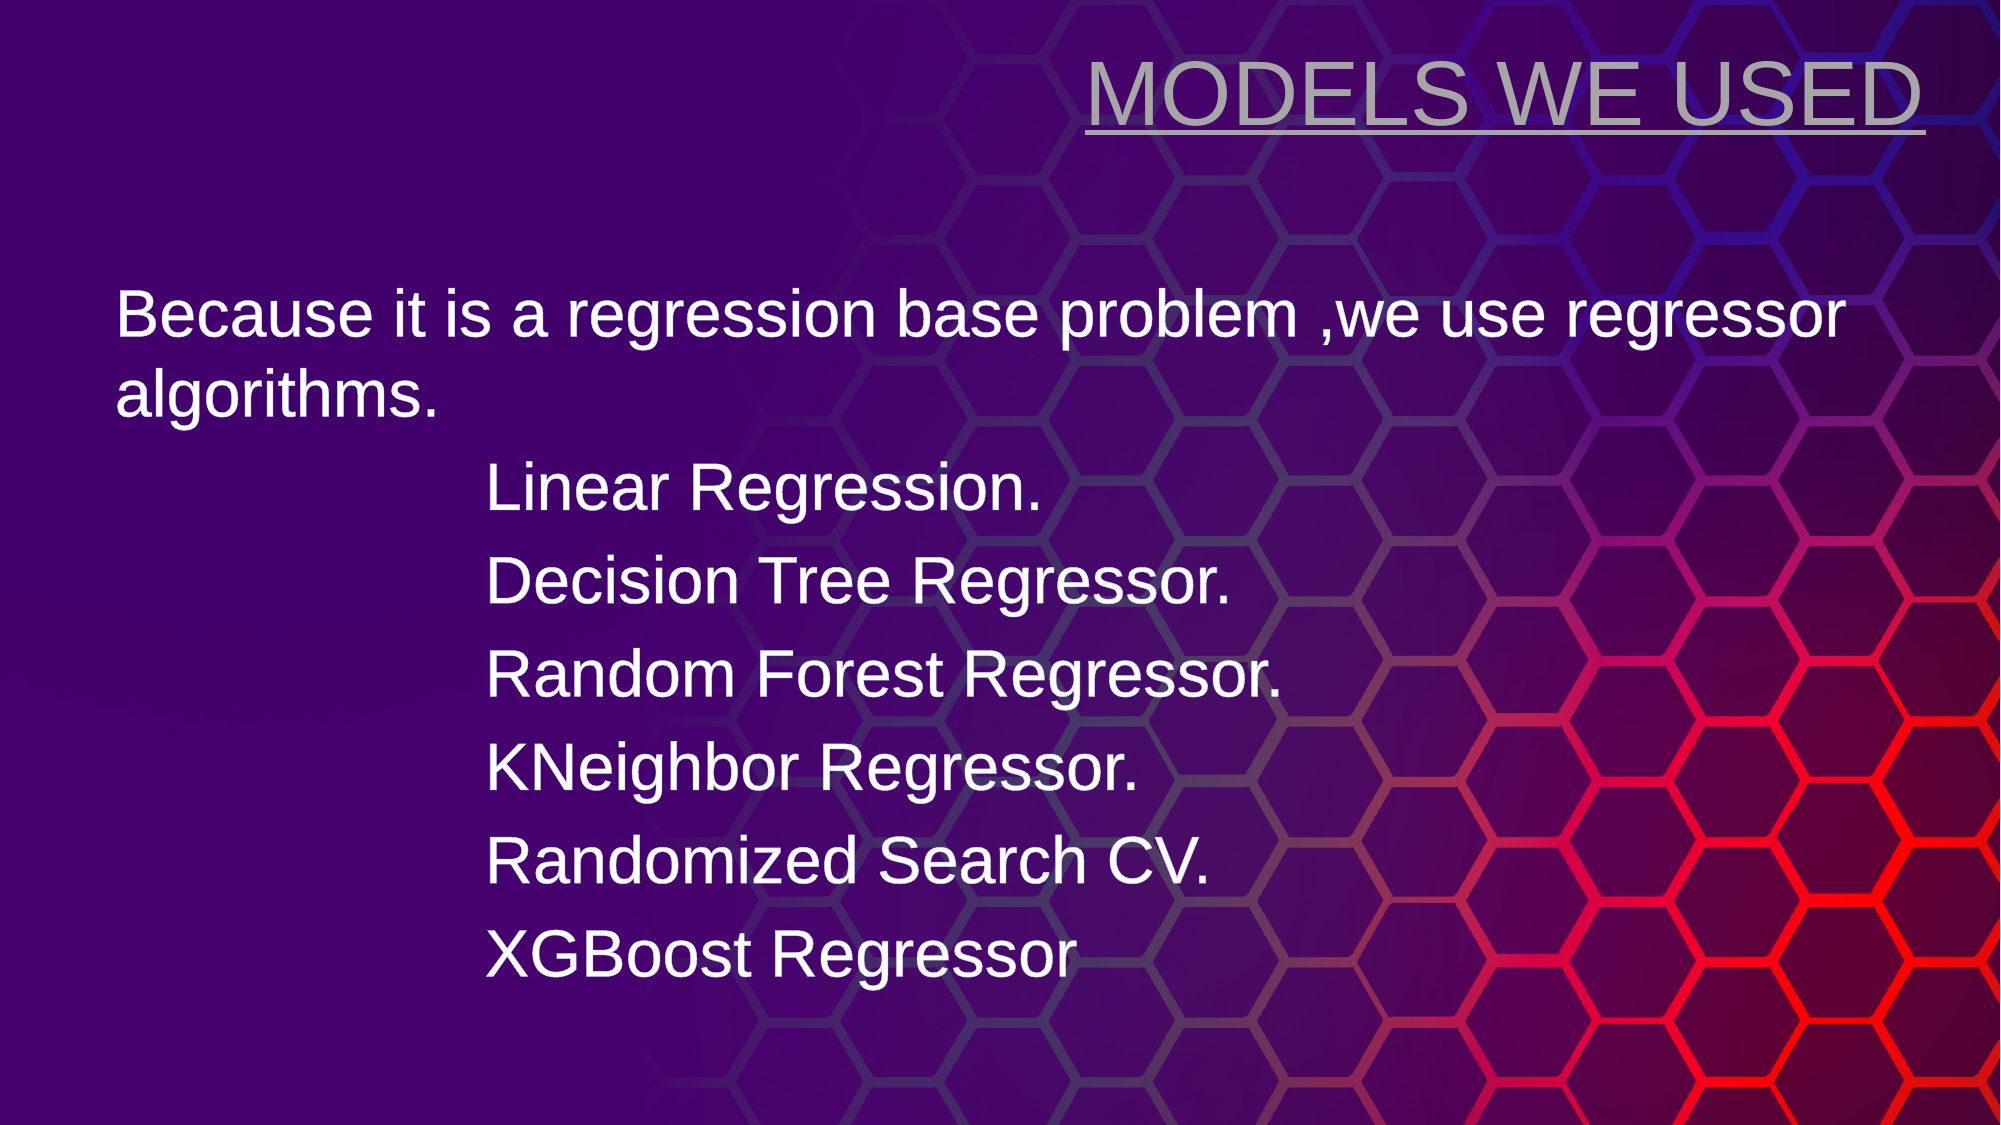

# MODELS WE USED
Because it is a regression base problem ,we use regressor algorithms.
                    Linear Regression.
                    Decision Tree Regressor.
                    Random Forest Regressor.
                    KNeighbor Regressor.
                    Randomized Search CV.
                    XGBoost Regressor